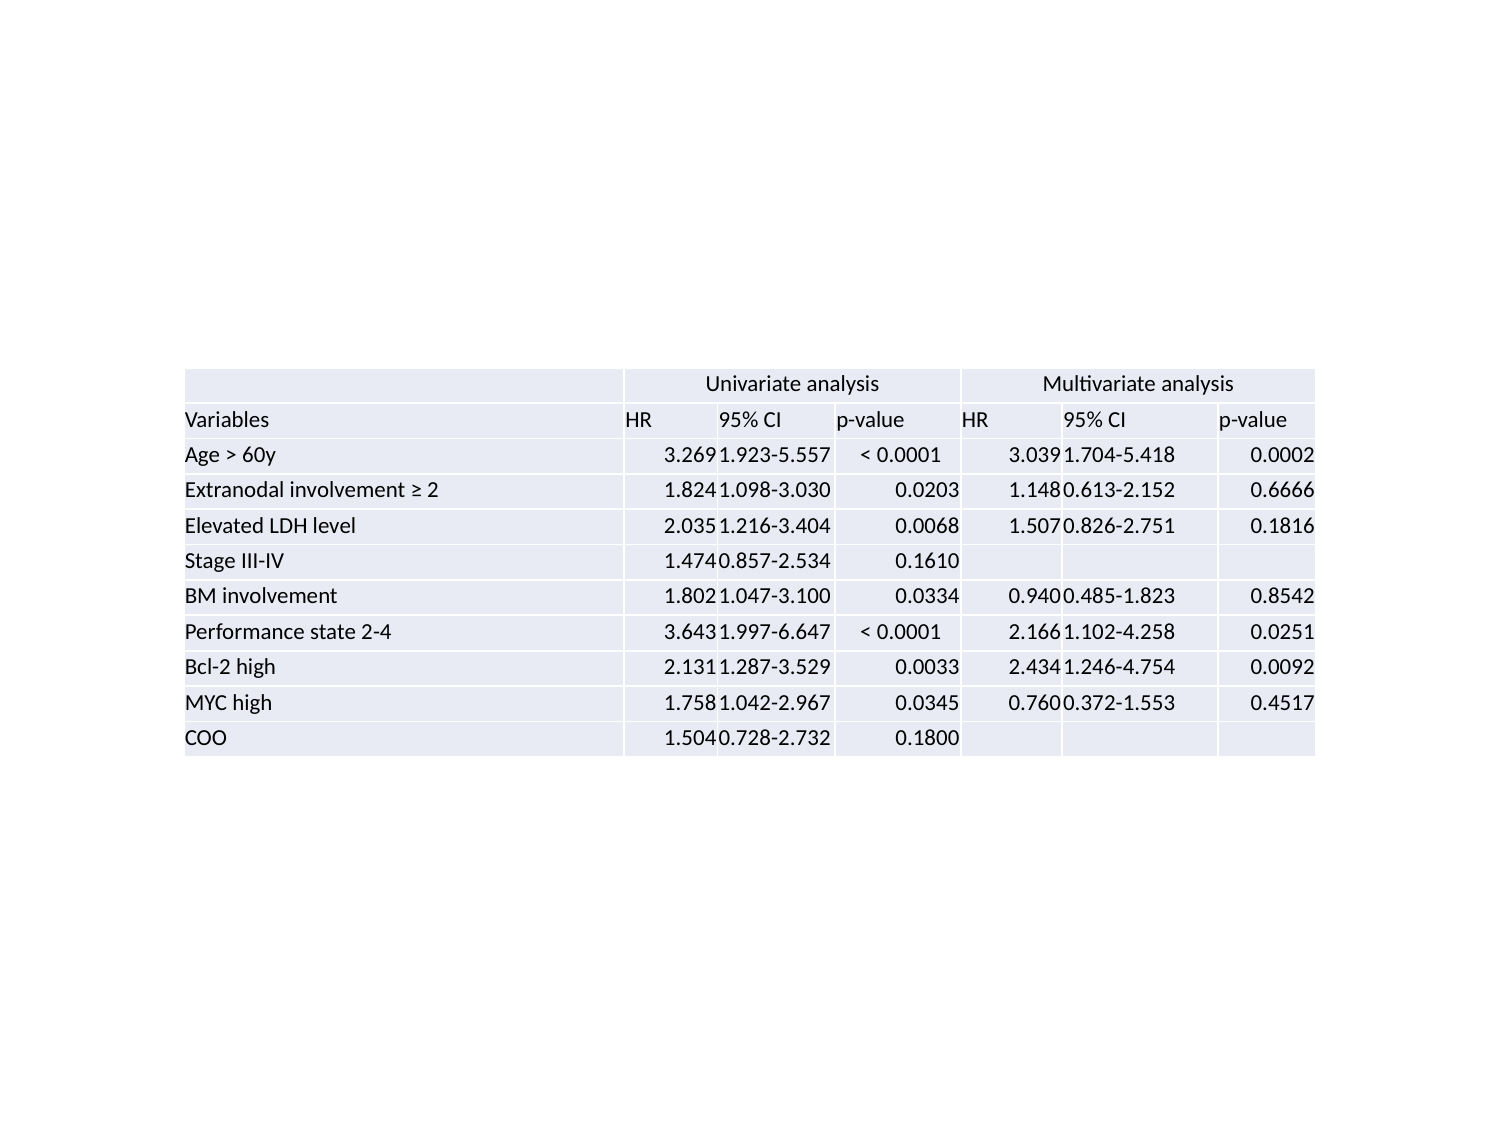

|  | Univariate analysis |  |  | Multivariate analysis |  |  |
| --- | --- | --- | --- | --- | --- | --- |
| Variables | HR | 95% CI | p-value | HR | 95% CI | p-value |
| Age > 60y | 3.269 | 1.923-5.557 | < 0.0001 | 3.039 | 1.704-5.418 | 0.0002 |
| Extranodal involvement ≥ 2 | 1.824 | 1.098-3.030 | 0.0203 | 1.148 | 0.613-2.152 | 0.6666 |
| Elevated LDH level | 2.035 | 1.216-3.404 | 0.0068 | 1.507 | 0.826-2.751 | 0.1816 |
| Stage III-IV | 1.474 | 0.857-2.534 | 0.1610 |  |  |  |
| BM involvement | 1.802 | 1.047-3.100 | 0.0334 | 0.940 | 0.485-1.823 | 0.8542 |
| Performance state 2-4 | 3.643 | 1.997-6.647 | < 0.0001 | 2.166 | 1.102-4.258 | 0.0251 |
| Bcl-2 high | 2.131 | 1.287-3.529 | 0.0033 | 2.434 | 1.246-4.754 | 0.0092 |
| MYC high | 1.758 | 1.042-2.967 | 0.0345 | 0.760 | 0.372-1.553 | 0.4517 |
| COO | 1.504 | 0.728-2.732 | 0.1800 |  |  |  |